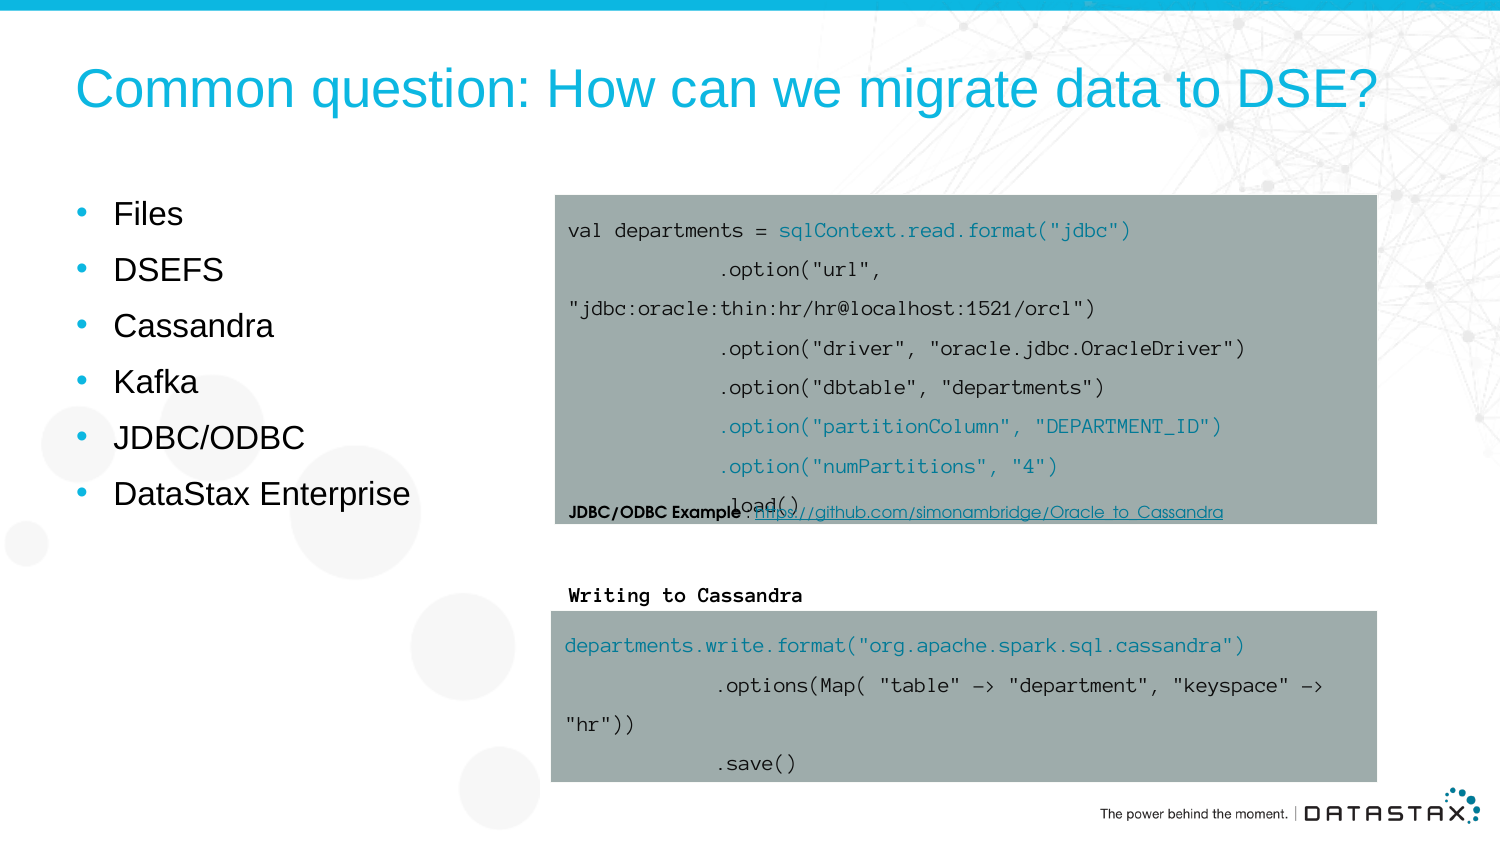

# Common question: How can we migrate data to DSE?
Files
DSEFS
Cassandra
Kafka
JDBC/ODBC
DataStax Enterprise
val departments = sqlContext.read.format("jdbc")
	.option("url", "jdbc:oracle:thin:hr/hr@localhost:1521/orcl")
	.option("driver", "oracle.jdbc.OracleDriver")
	.option("dbtable", "departments")
	.option("partitionColumn", "DEPARTMENT_ID")
	.option("numPartitions", "4")
	.load()
JDBC/ODBC Example : https://github.com/simonambridge/Oracle_to_Cassandra
Writing to Cassandra
departments.write.format("org.apache.spark.sql.cassandra")
	.options(Map( "table" -> "department", "keyspace" -> "hr"))
	.save()